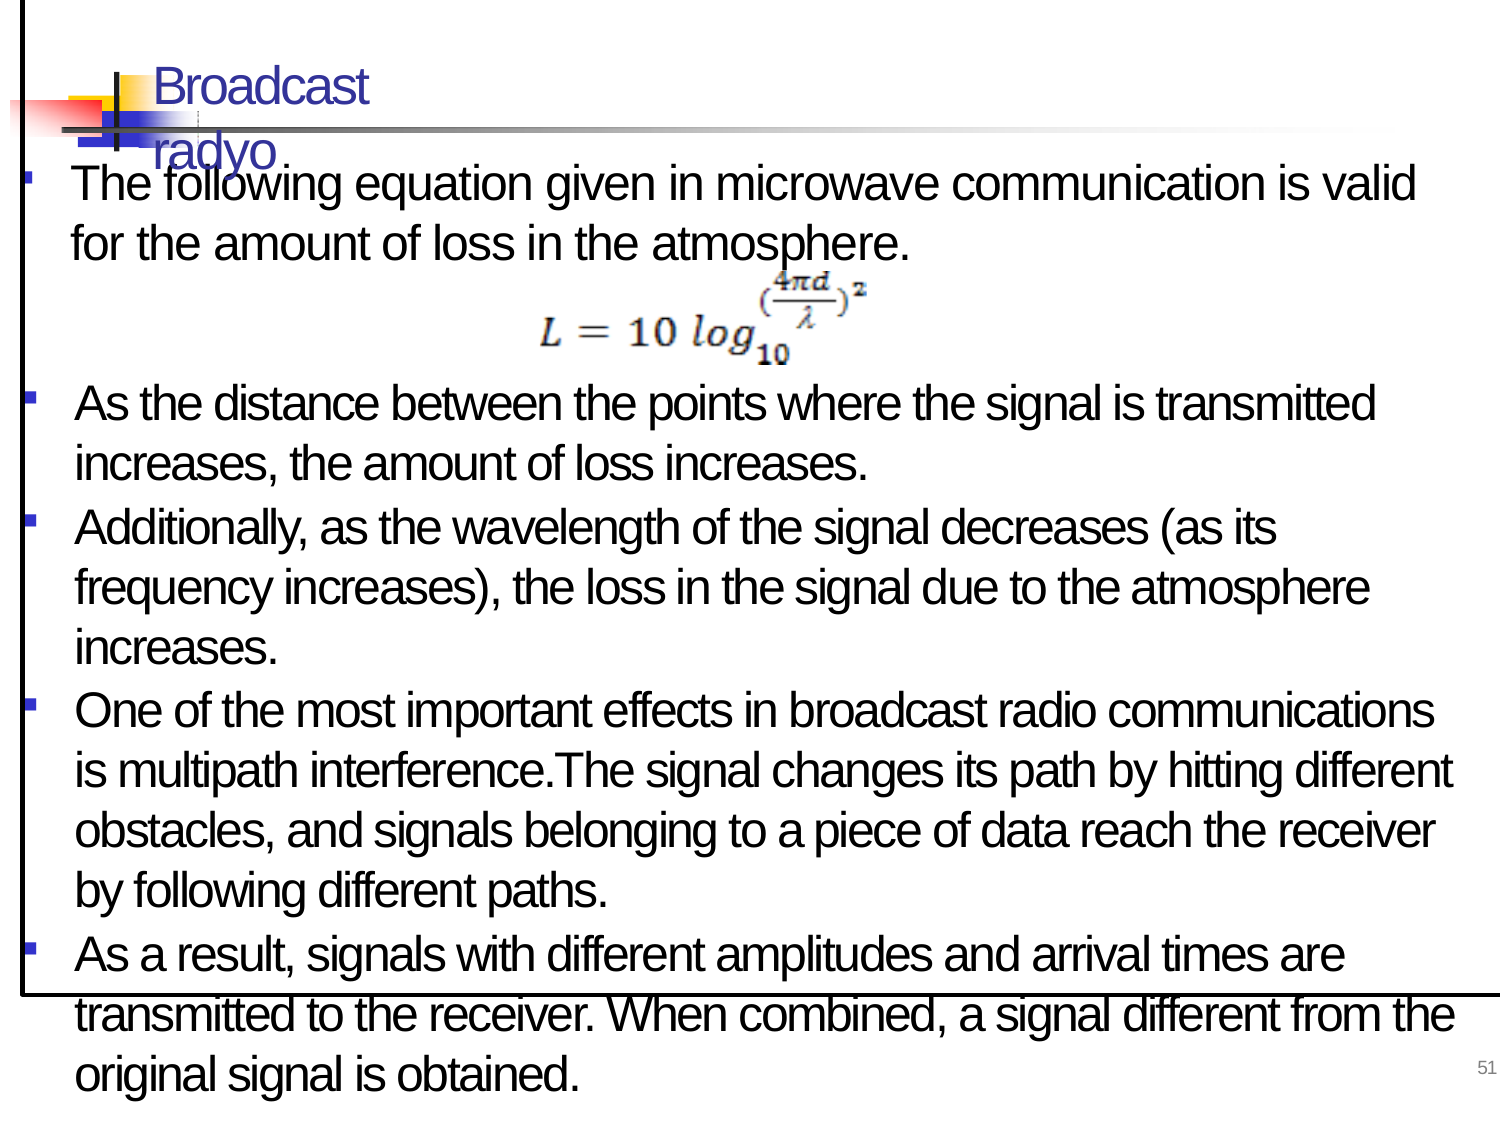

# Broadcast radyo

The following equation given in microwave communication is valid for the amount of loss in the atmosphere.
As the distance between the points where the signal is transmitted increases, the amount of loss increases.
Additionally, as the wavelength of the signal decreases (as its frequency increases), the loss in the signal due to the atmosphere increases.
One of the most important effects in broadcast radio communications is multipath interference.The signal changes its path by hitting different obstacles, and signals belonging to a piece of data reach the receiver by following different paths.
As a result, signals with different amplitudes and arrival times are transmitted to the receiver. When combined, a signal different from the original signal is obtained.
51